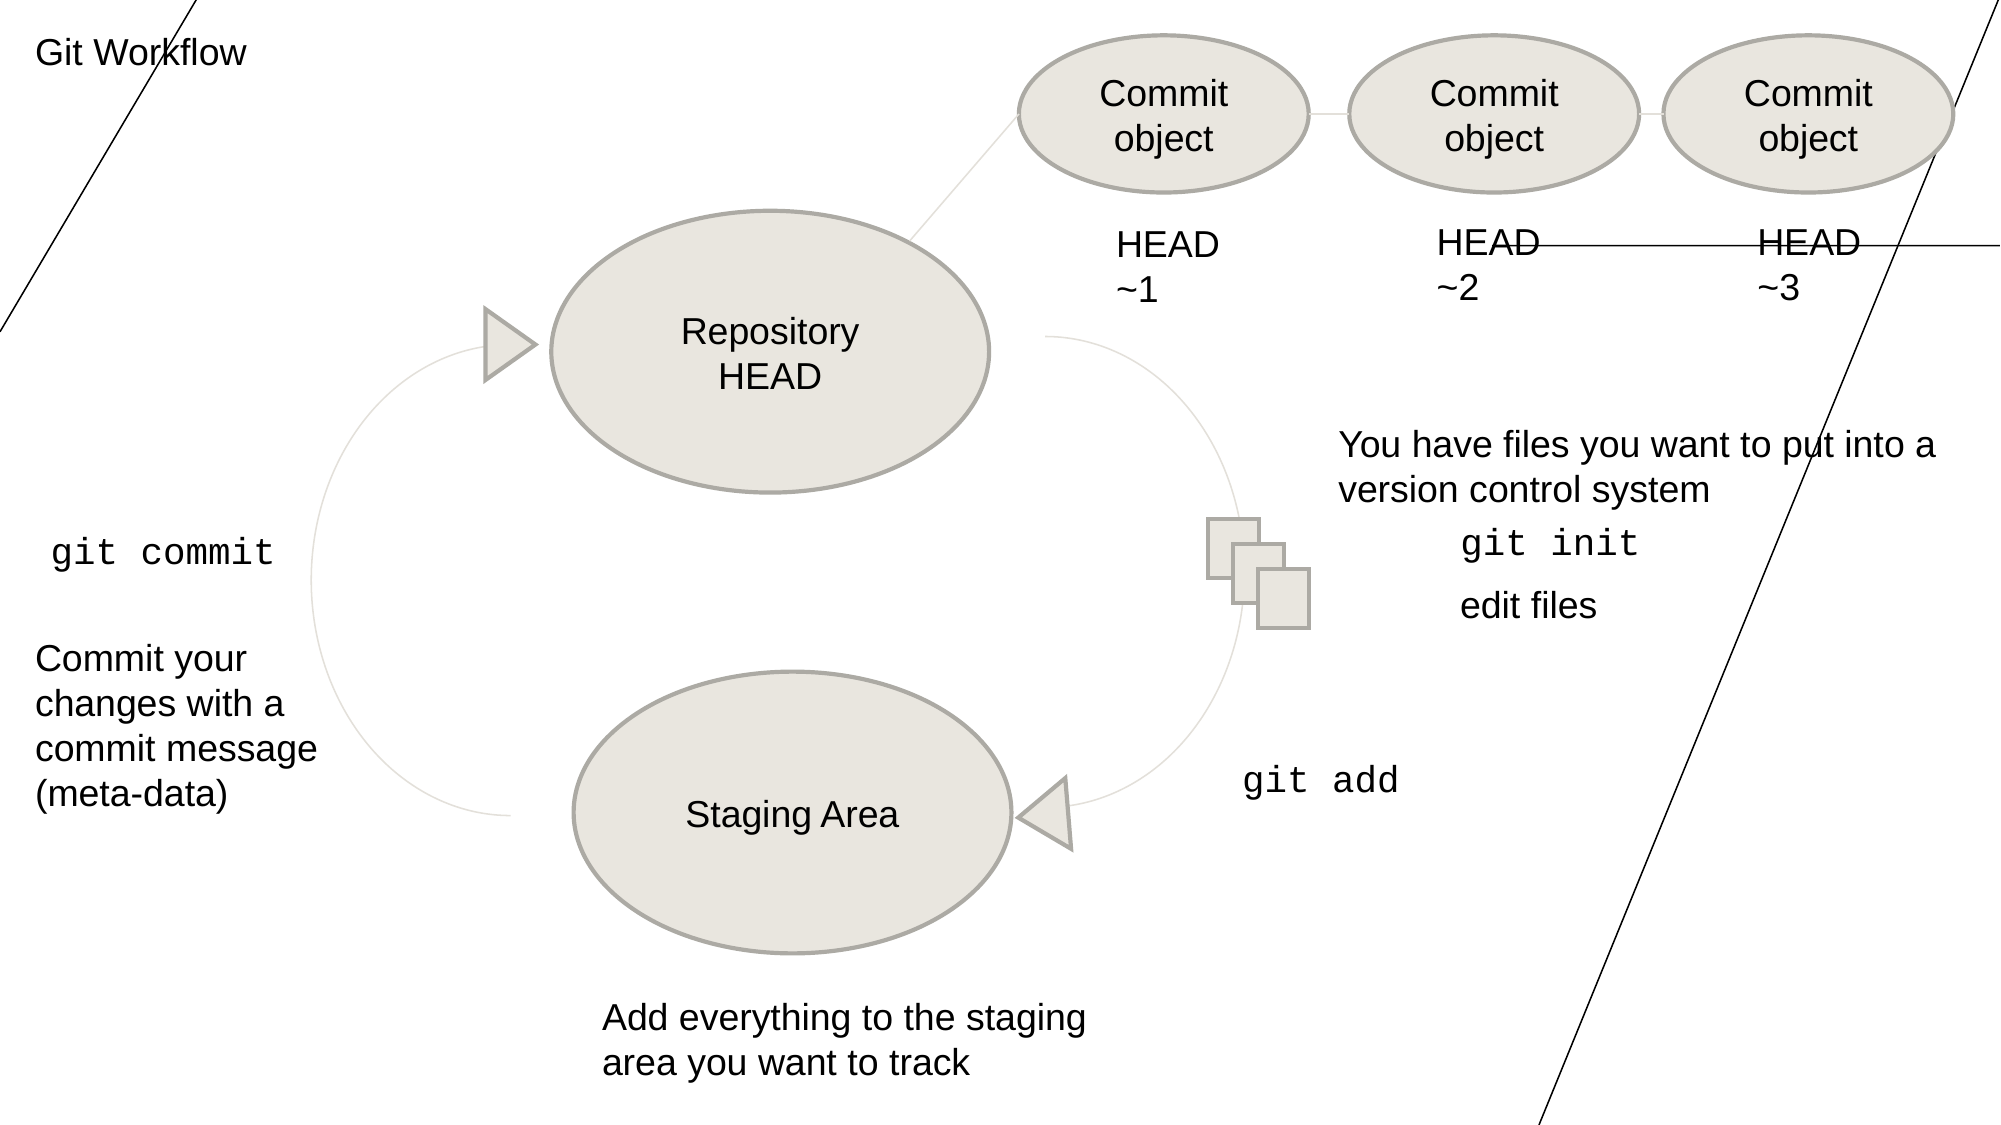

Git Workflow
Commit object
Commit object
Commit object
Repository
HEAD
HEAD ~2
HEAD ~3
HEAD ~1

You have files you want to put into a version control system
git init

git commit

edit files
Commit your changes with a commit message (meta-data)
Staging Area
git add

Add everything to the staging area you want to track